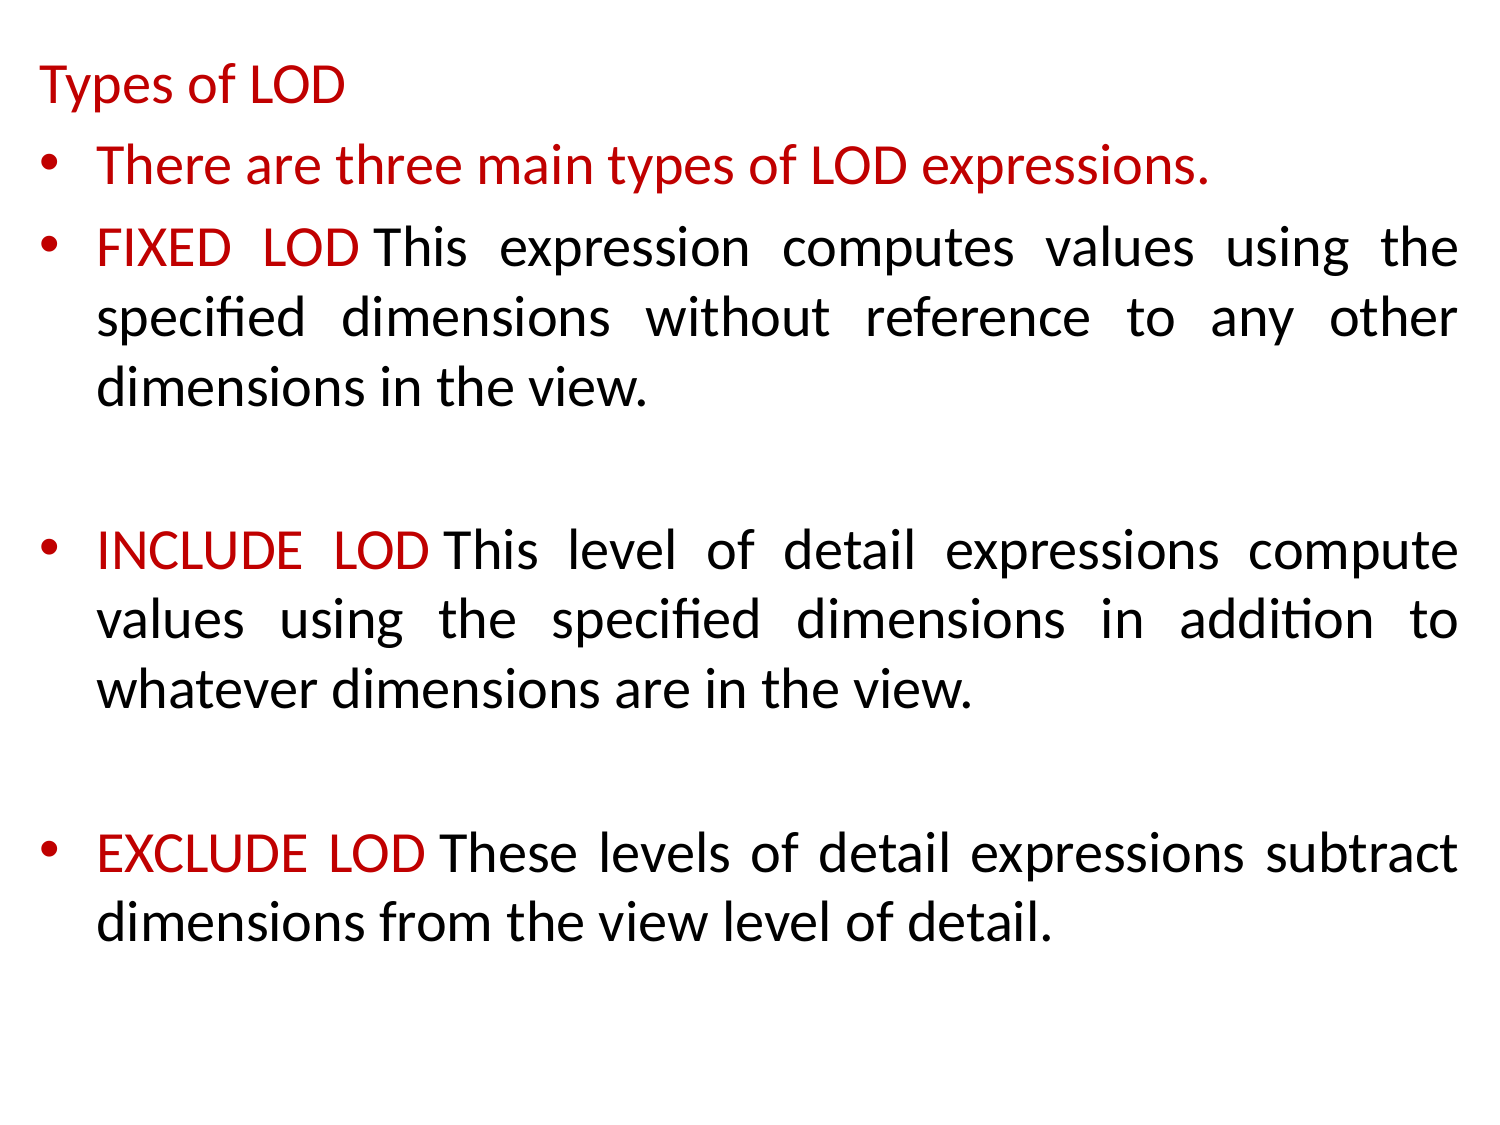

Types of LOD
There are three main types of LOD expressions.
FIXED LOD This expression computes values using the specified dimensions without reference to any other dimensions in the view.

INCLUDE LOD This level of detail expressions compute values using the specified dimensions in addition to whatever dimensions are in the view.

EXCLUDE LOD These levels of detail expressions subtract dimensions from the view level of detail.